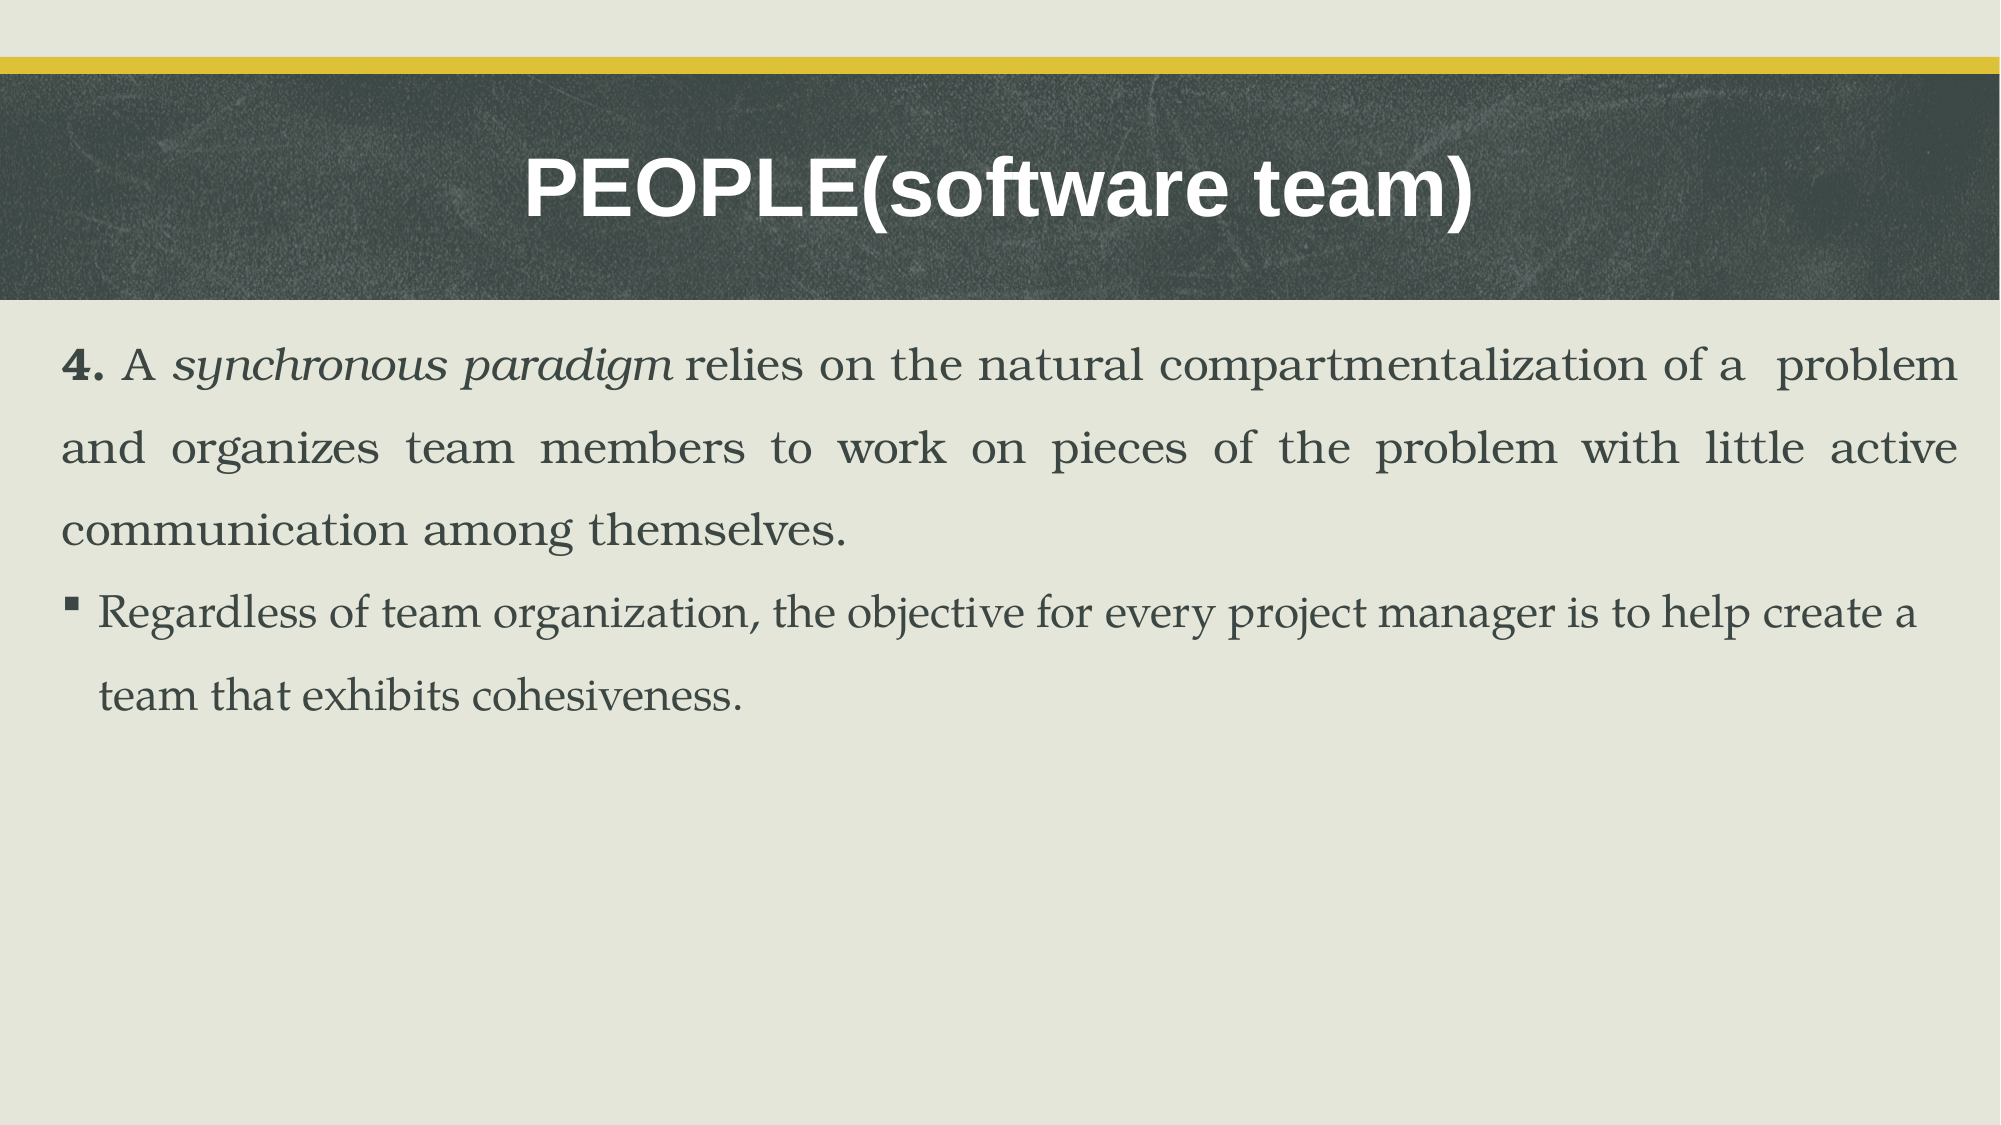

# PEOPLE(software team)
4. A synchronous paradigm relies on the natural compartmentalization of a  problem and organizes team members to work on pieces of the problem with little active communication among themselves.
Regardless of team organization, the objective for every project manager is to help create a team that exhibits cohesiveness.